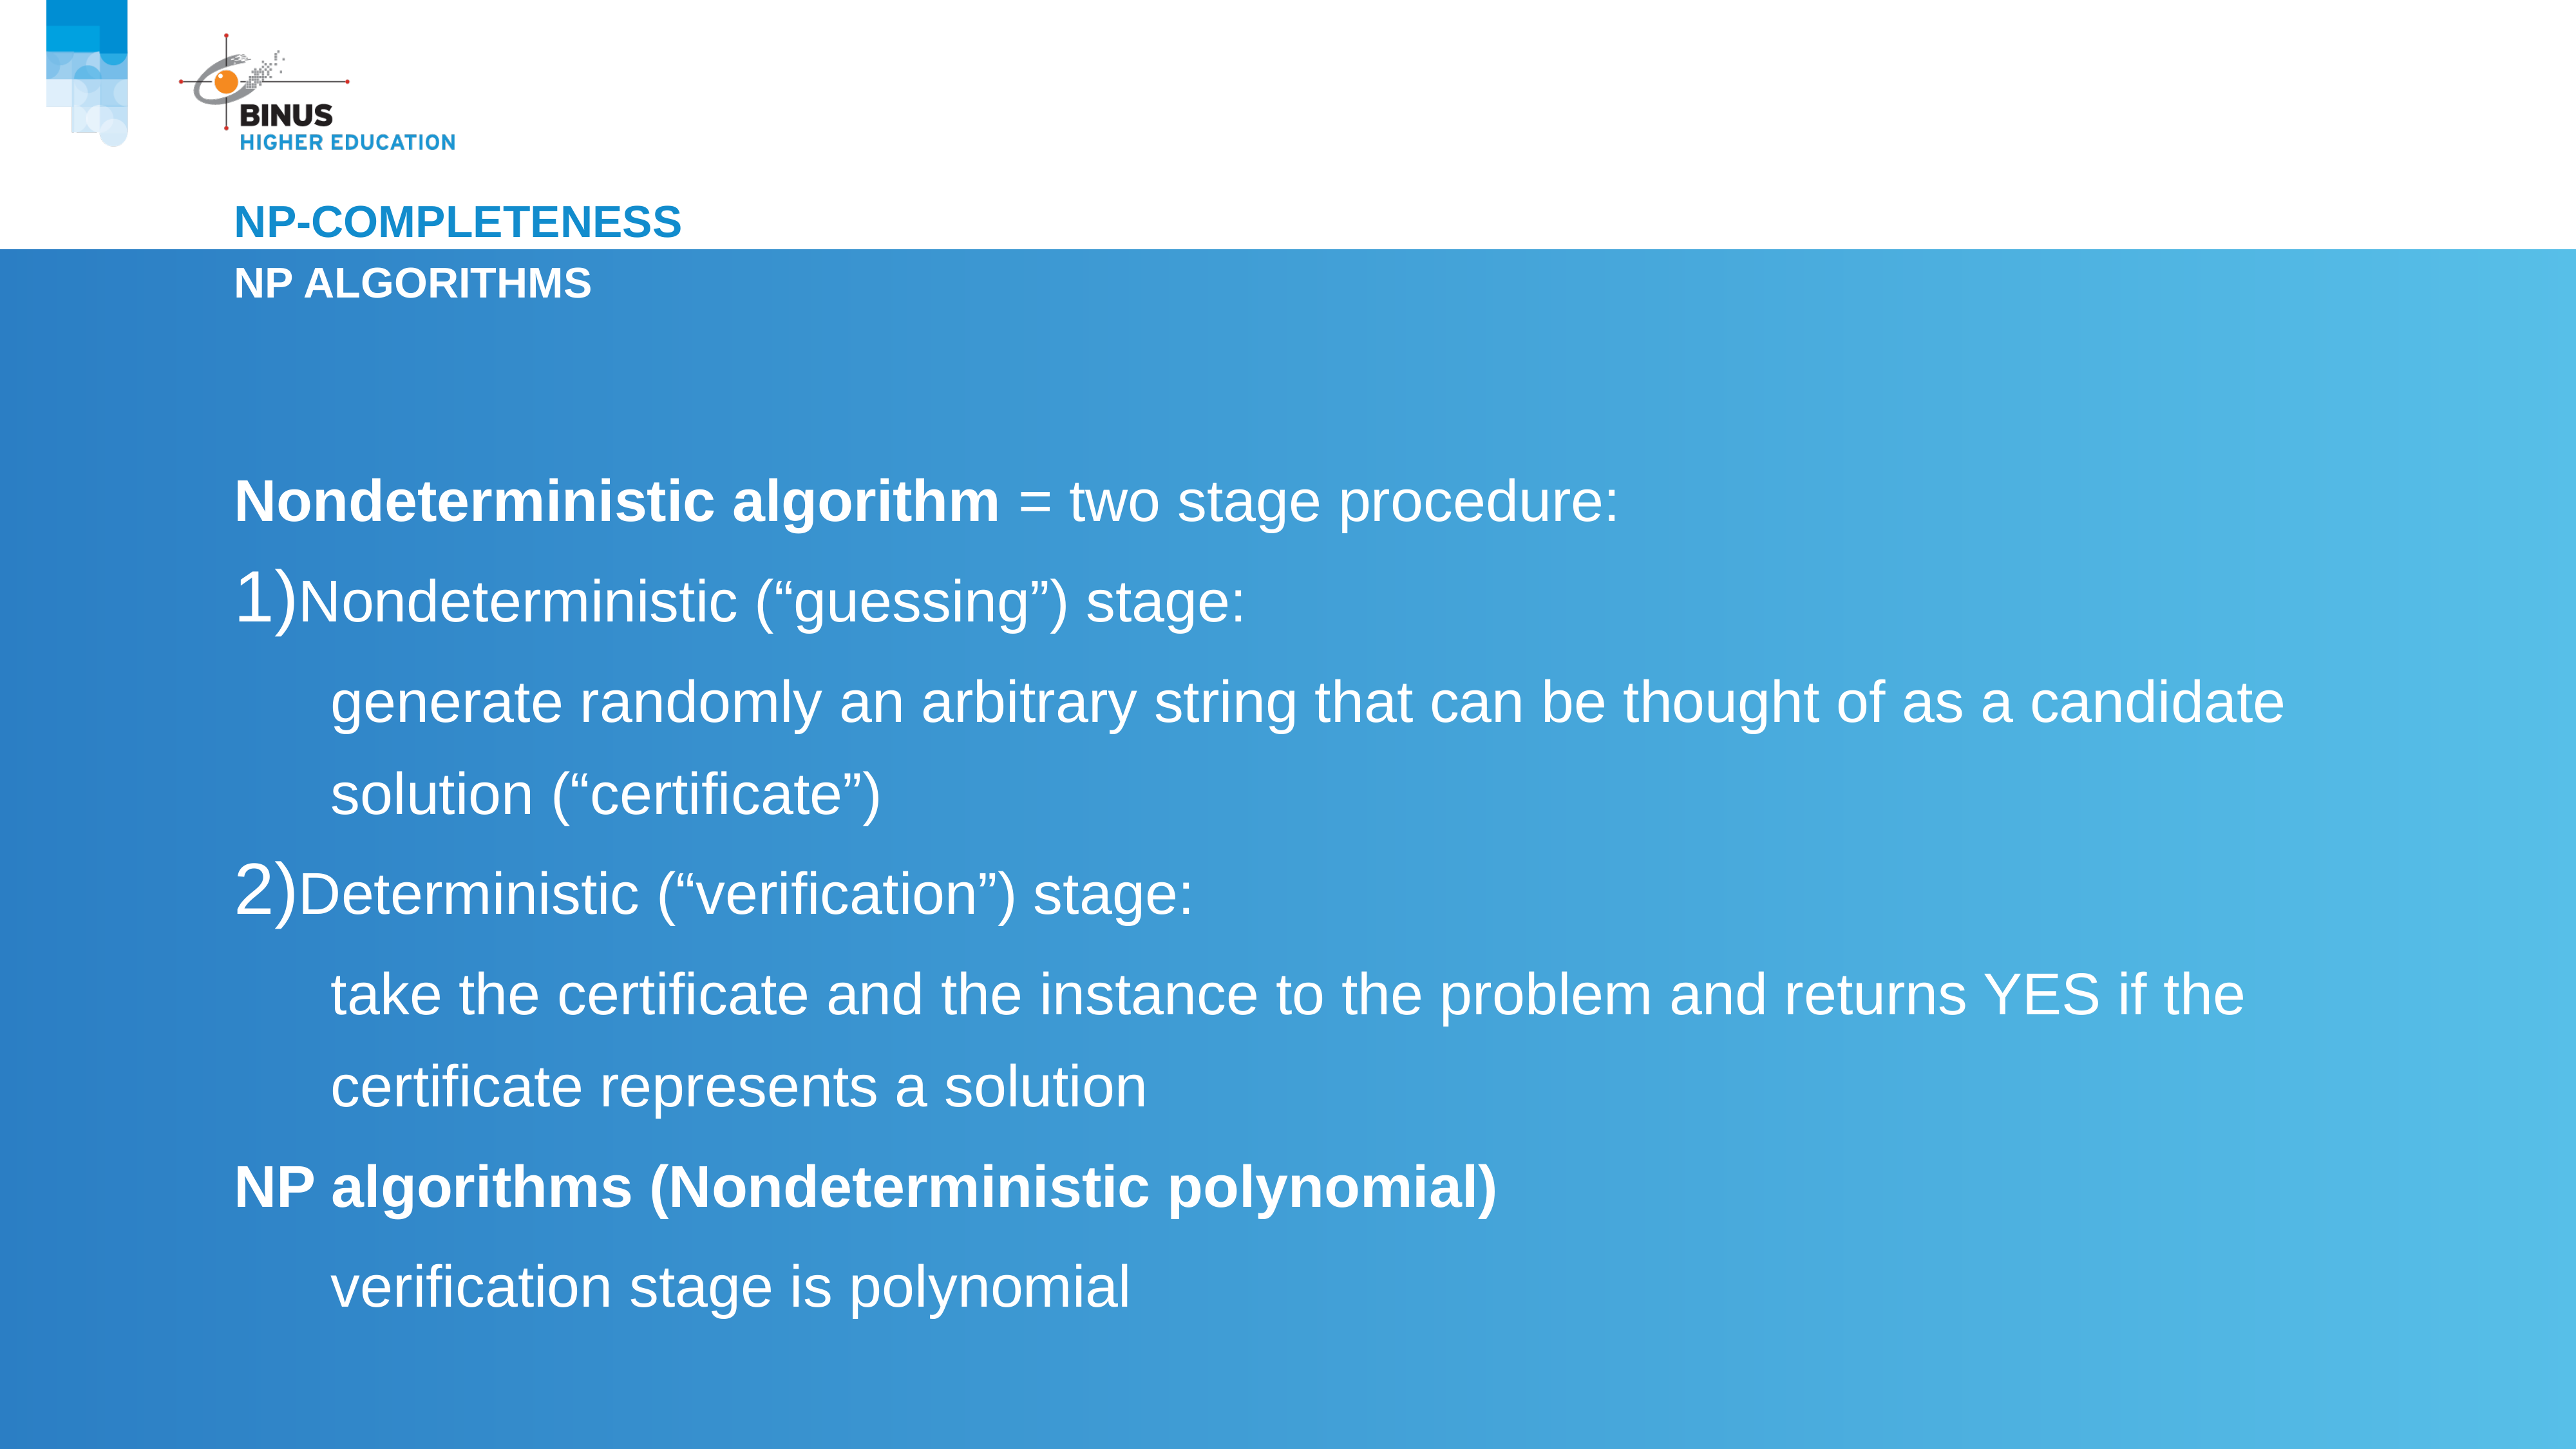

# NP-Completeness
NP Algorithms
Nondeterministic algorithm = two stage procedure:
Nondeterministic (“guessing”) stage:
	generate randomly an arbitrary string that can be thought of as a candidate solution (“certificate”)
Deterministic (“verification”) stage:
	take the certificate and the instance to the problem and returns YES if the certificate represents a solution
NP algorithms (Nondeterministic polynomial)
	verification stage is polynomial